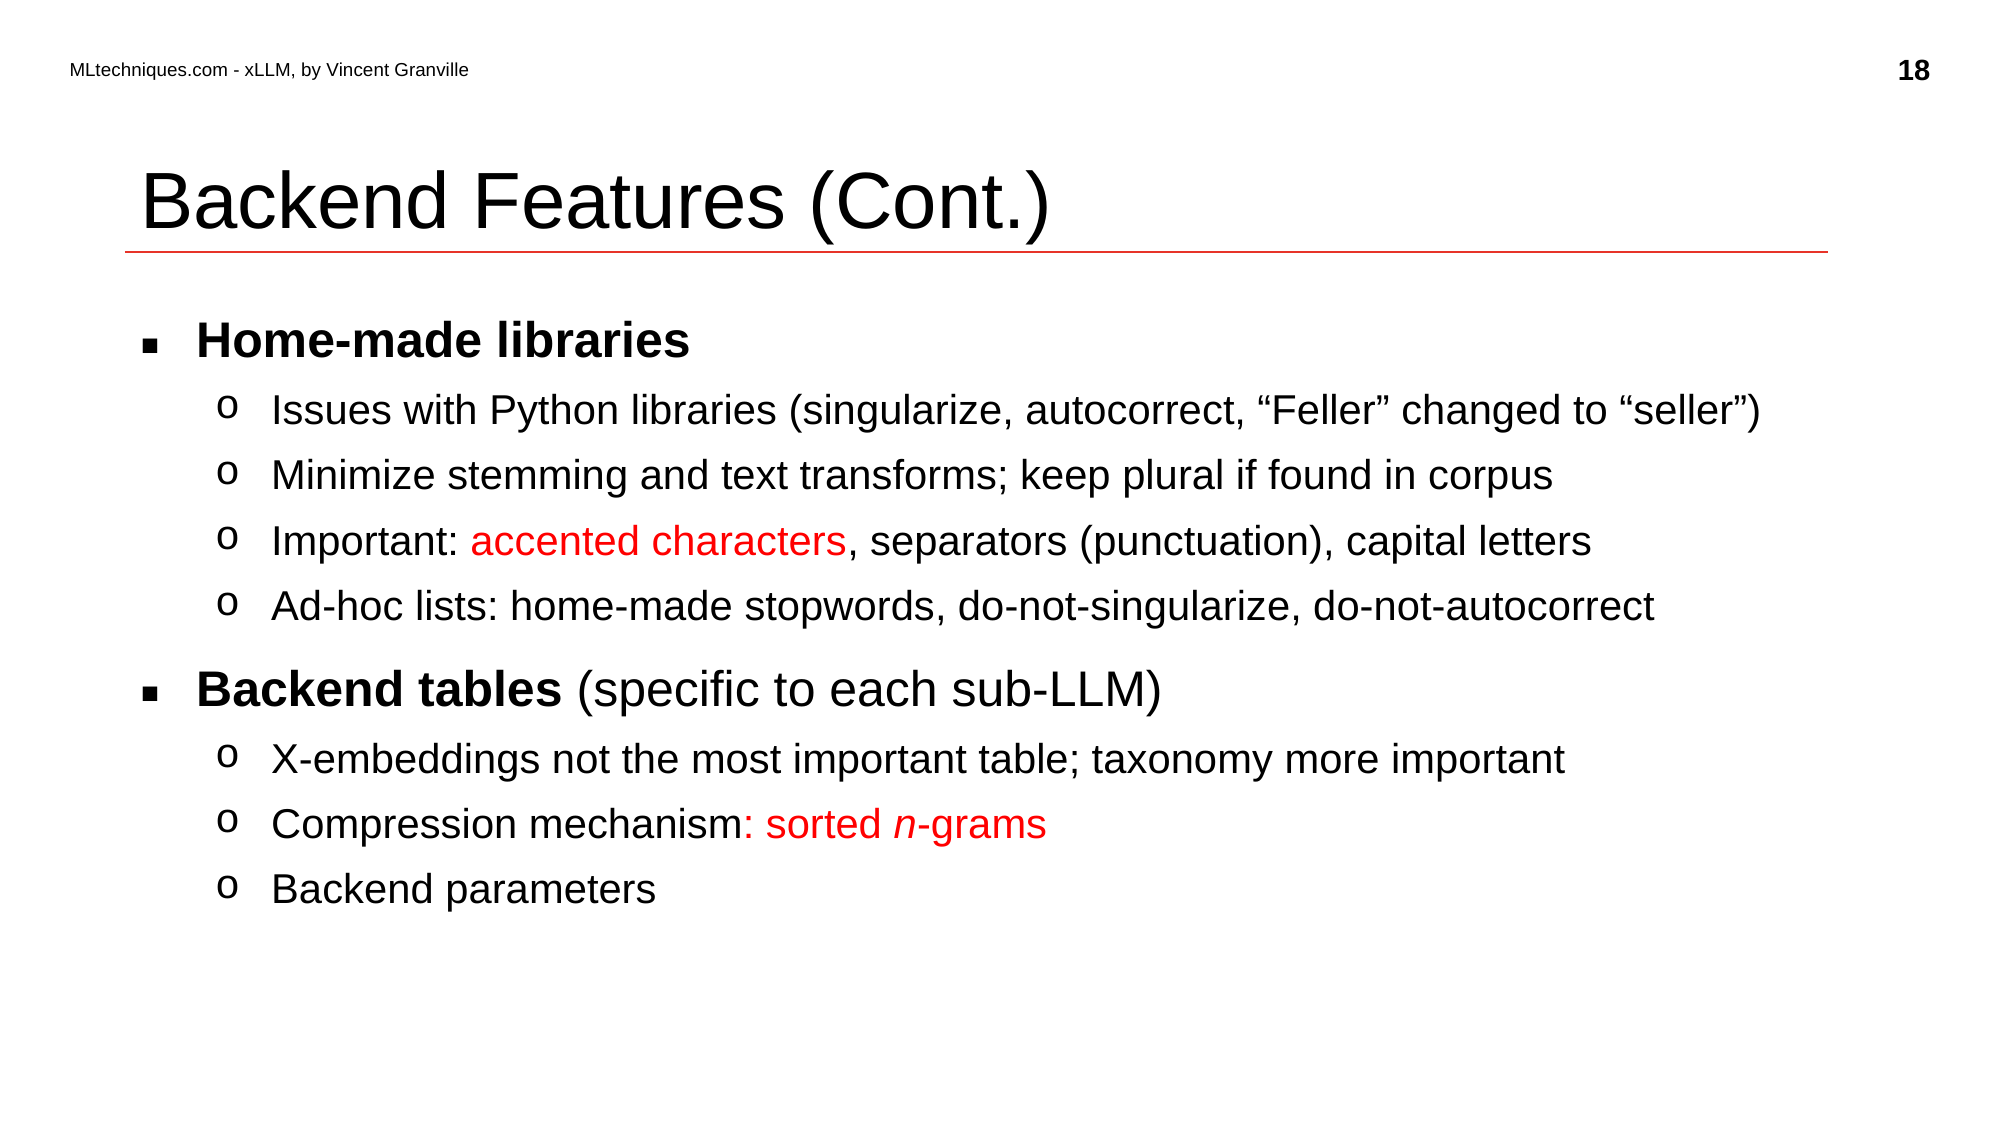

18
MLtechniques.com - xLLM, by Vincent Granville
# Backend Features (Cont.)
Home-made libraries
Issues with Python libraries (singularize, autocorrect, “Feller” changed to “seller”)
Minimize stemming and text transforms; keep plural if found in corpus
Important: accented characters, separators (punctuation), capital letters
Ad-hoc lists: home-made stopwords, do-not-singularize, do-not-autocorrect
Backend tables (specific to each sub-LLM)
X-embeddings not the most important table; taxonomy more important
Compression mechanism: sorted n-grams
Backend parameters